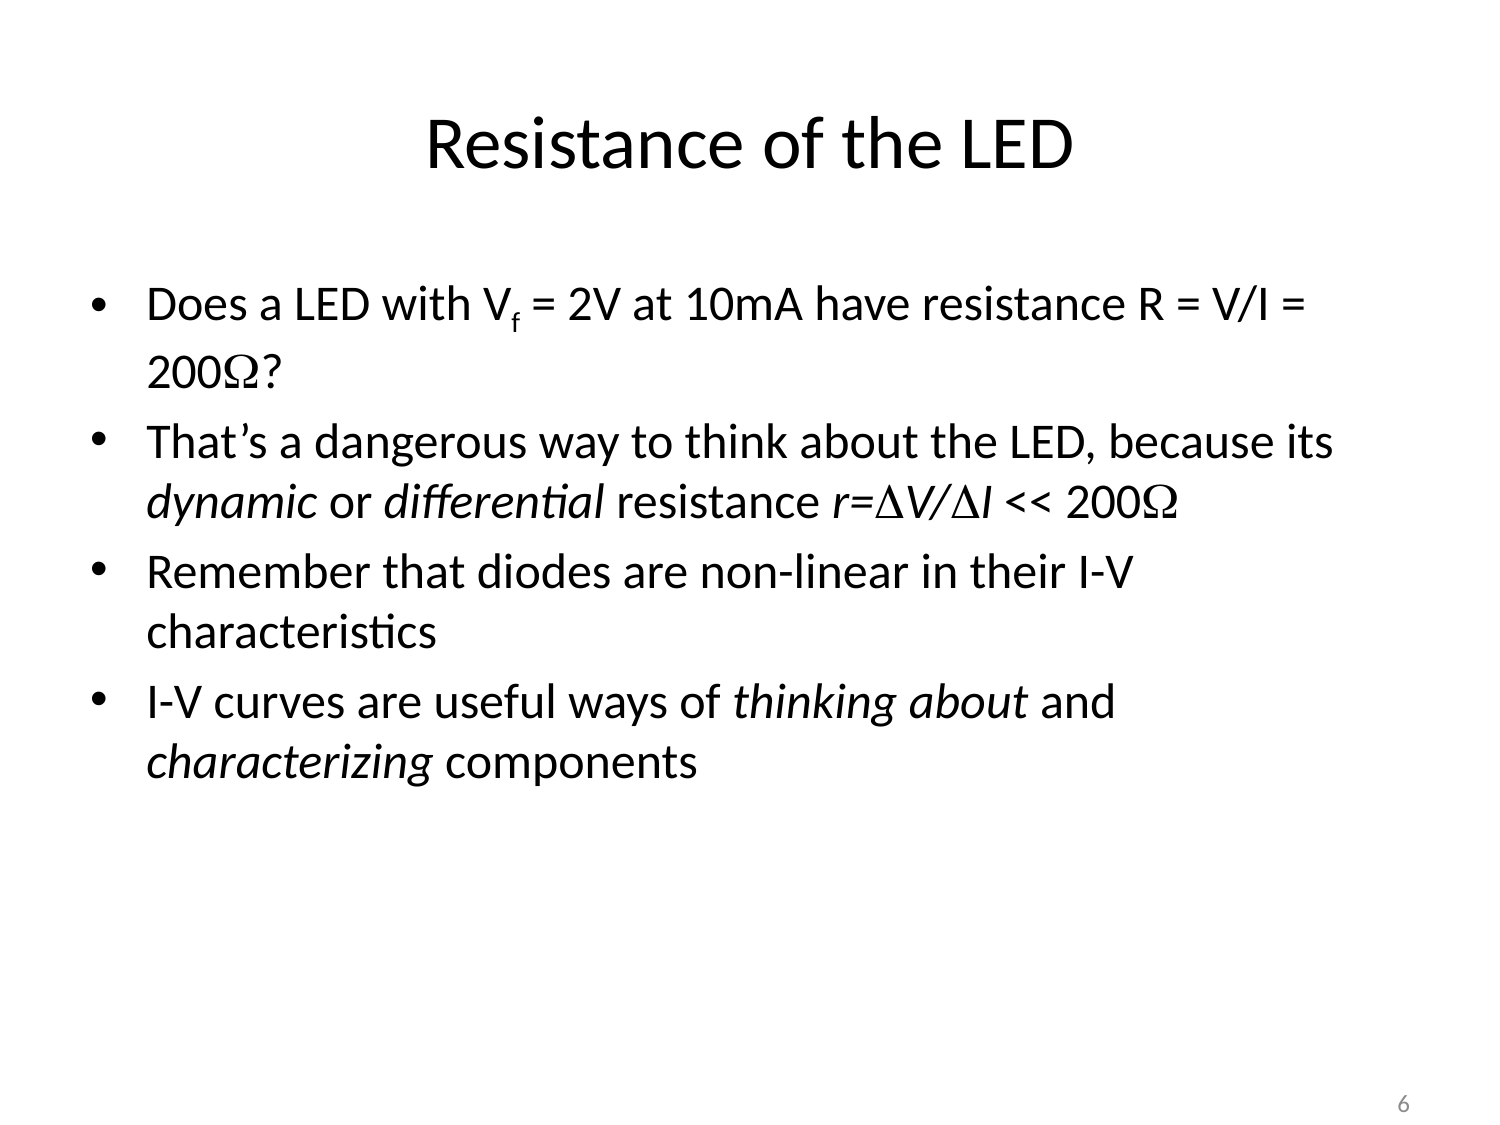

# Resistance of the LED
Does a LED with Vf = 2V at 10mA have resistance R = V/I = 200Ω?
That’s a dangerous way to think about the LED, because its dynamic or differential resistance r=ΔV/ΔI << 200Ω
Remember that diodes are non-linear in their I-V characteristics
I-V curves are useful ways of thinking about and characterizing components
6